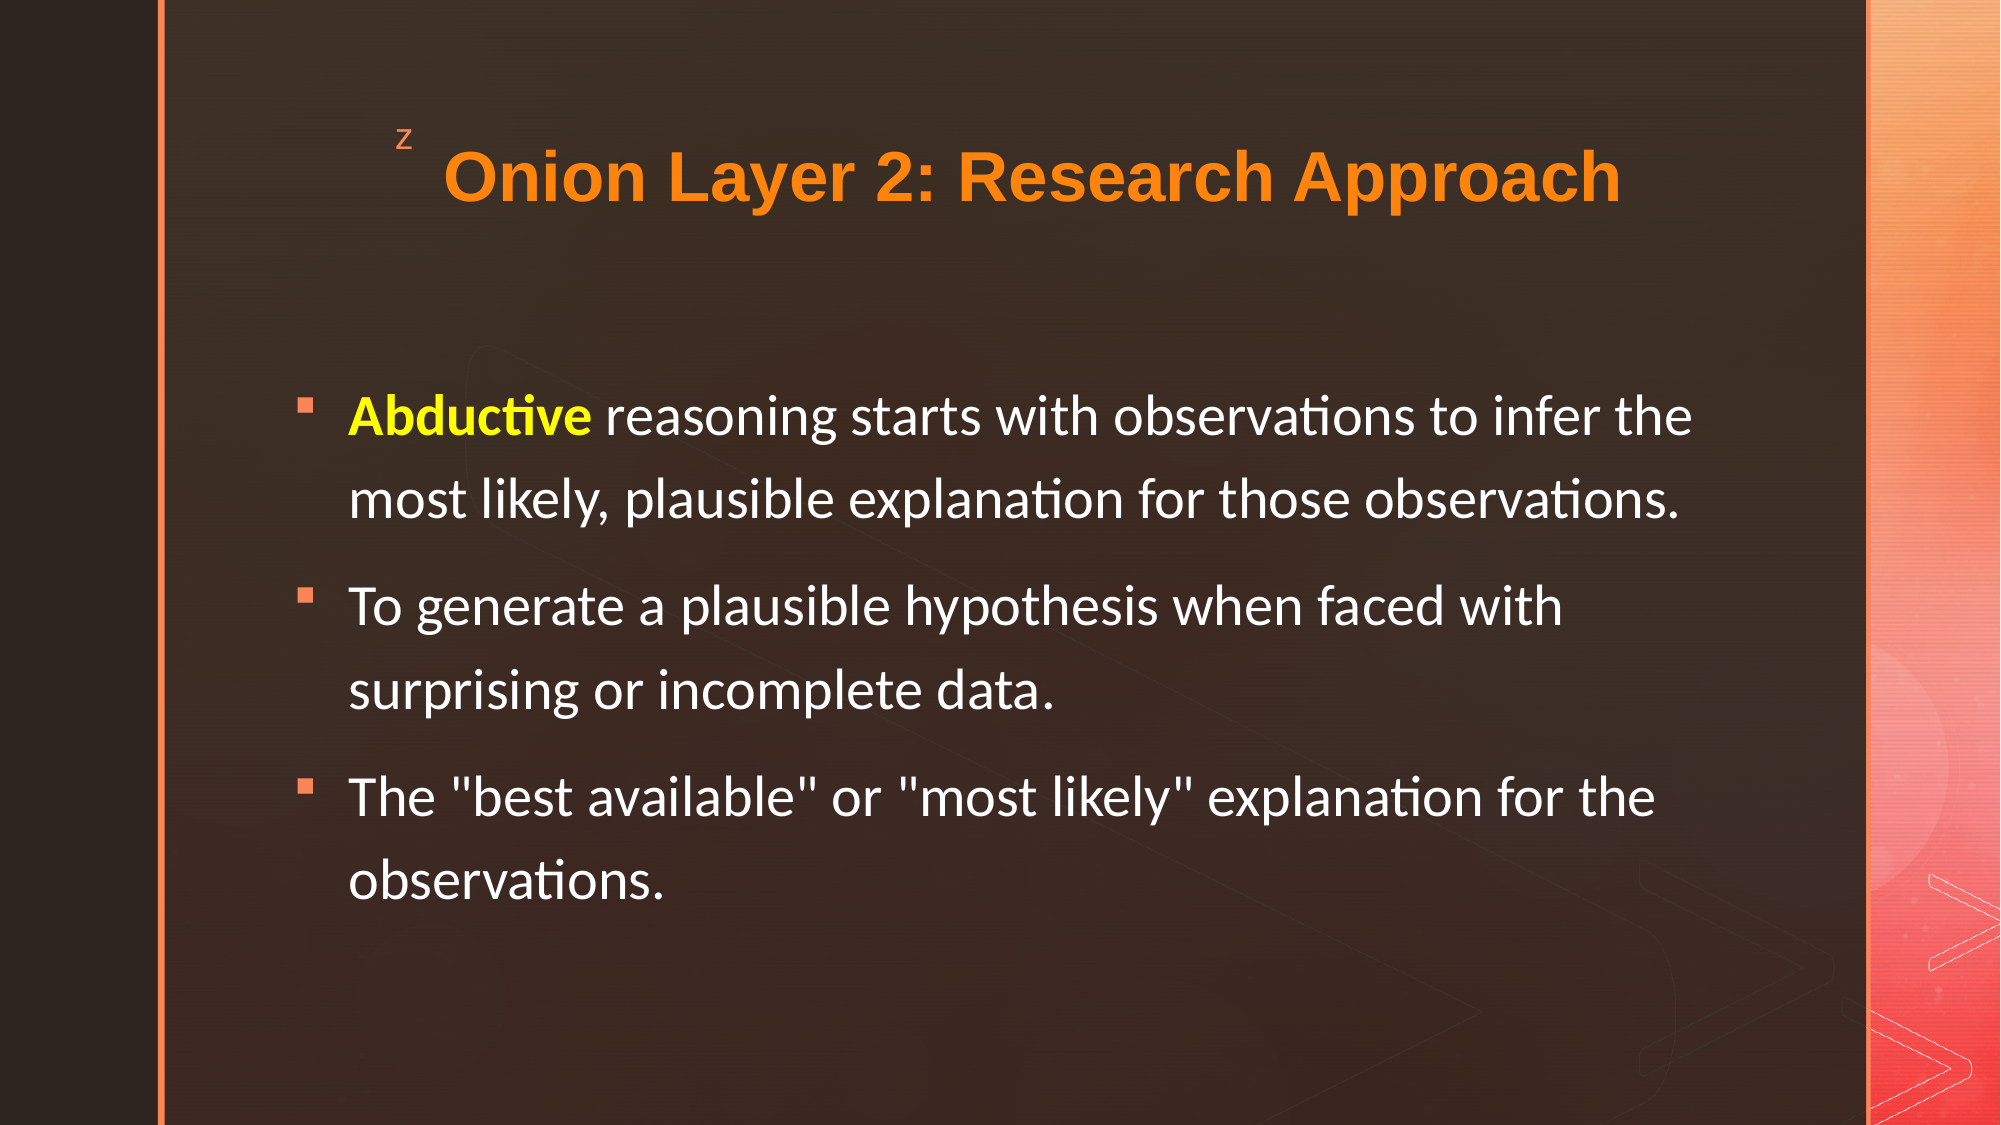

# Onion Layer 2: Research Approach
Abductive reasoning starts with observations to infer the most likely, plausible explanation for those observations.
To generate a plausible hypothesis when faced with surprising or incomplete data.
The "best available" or "most likely" explanation for the observations.